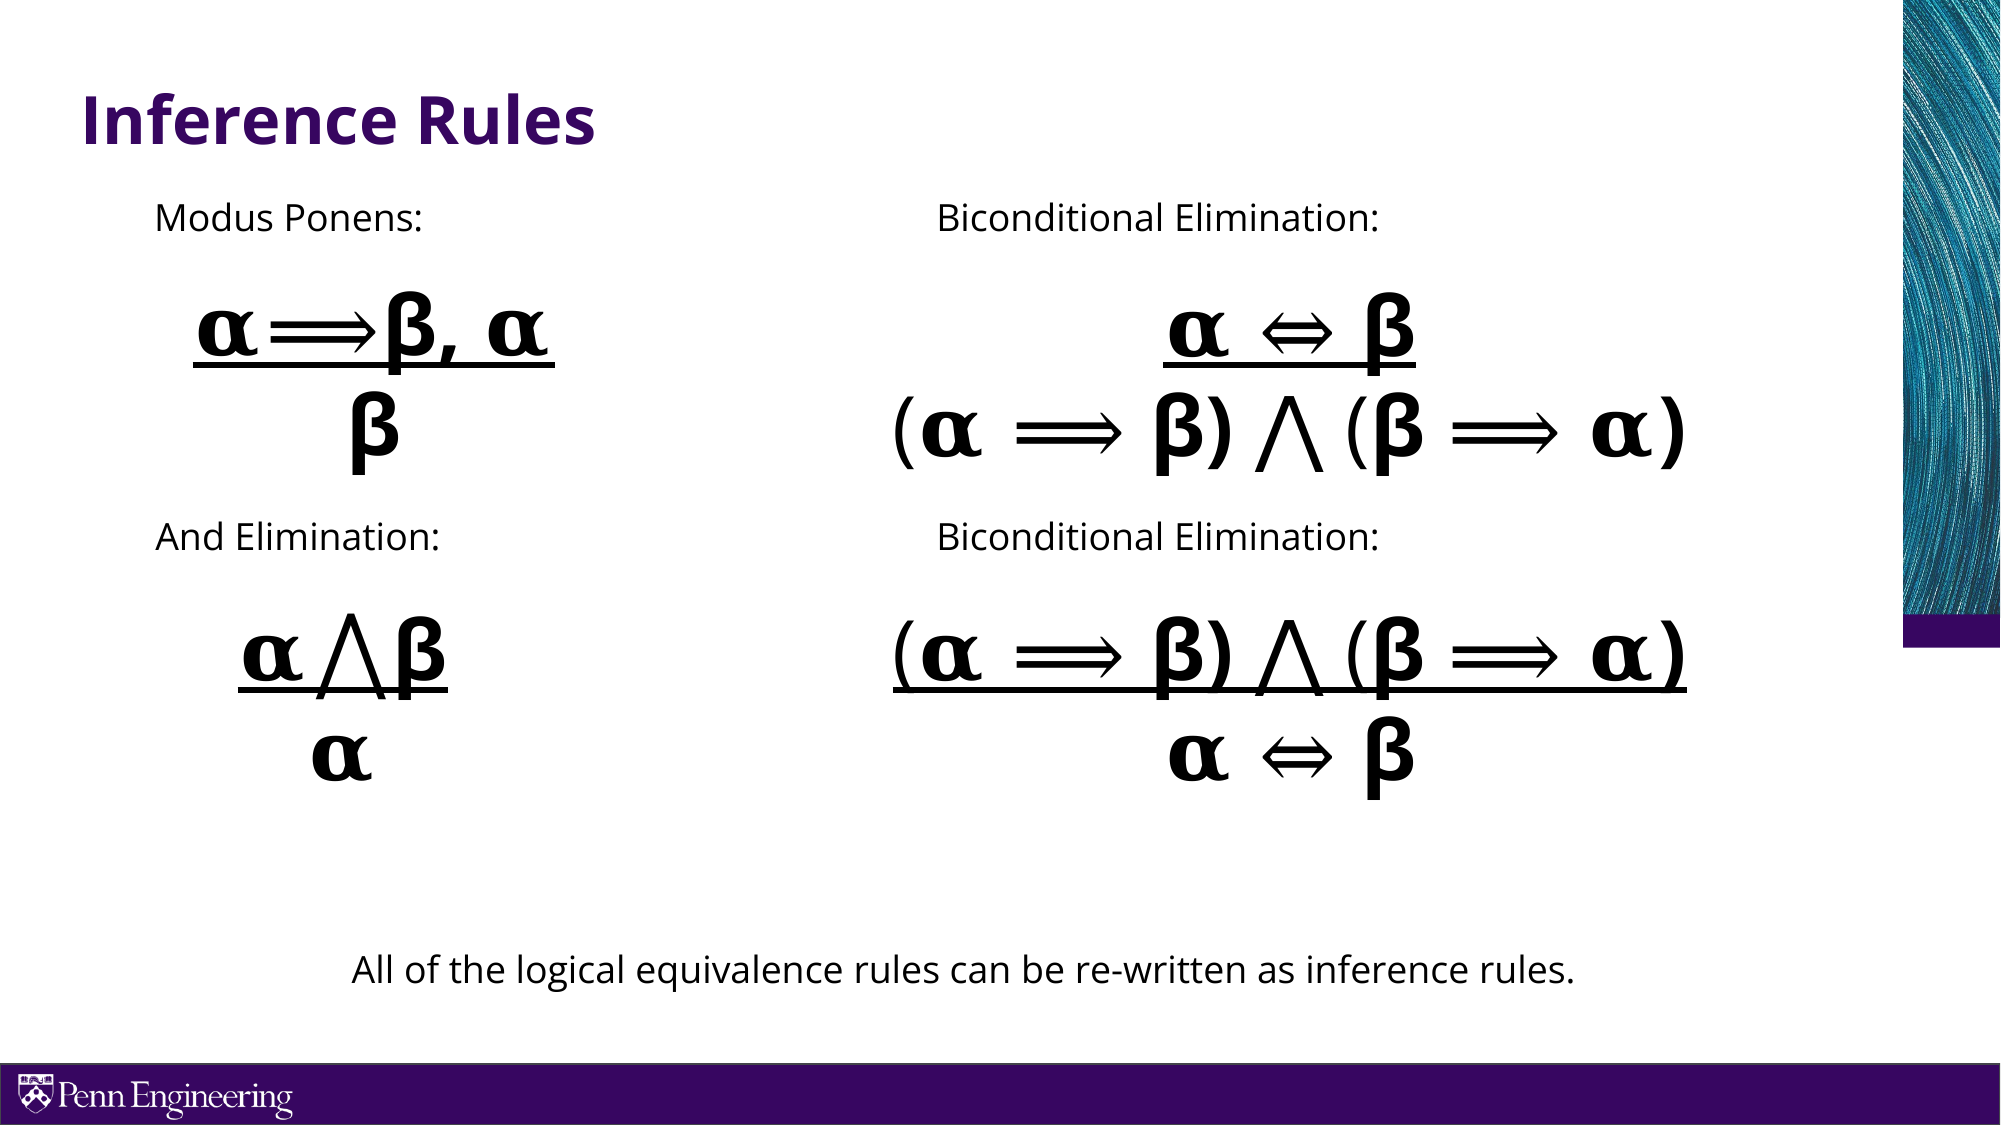

# Inference Rules
Modus Ponens:
Biconditional Elimination:
𝛂⟹β, 𝛂
β
𝛂 ⇔ β
(𝛂 ⟹ β) ⋀ (β ⟹ 𝛂)
And Elimination:
Biconditional Elimination:
(𝛂 ⟹ β) ⋀ (β ⟹ 𝛂)
𝛂 ⇔ β
𝛂⋀β
𝛂
All of the logical equivalence rules can be re-written as inference rules.